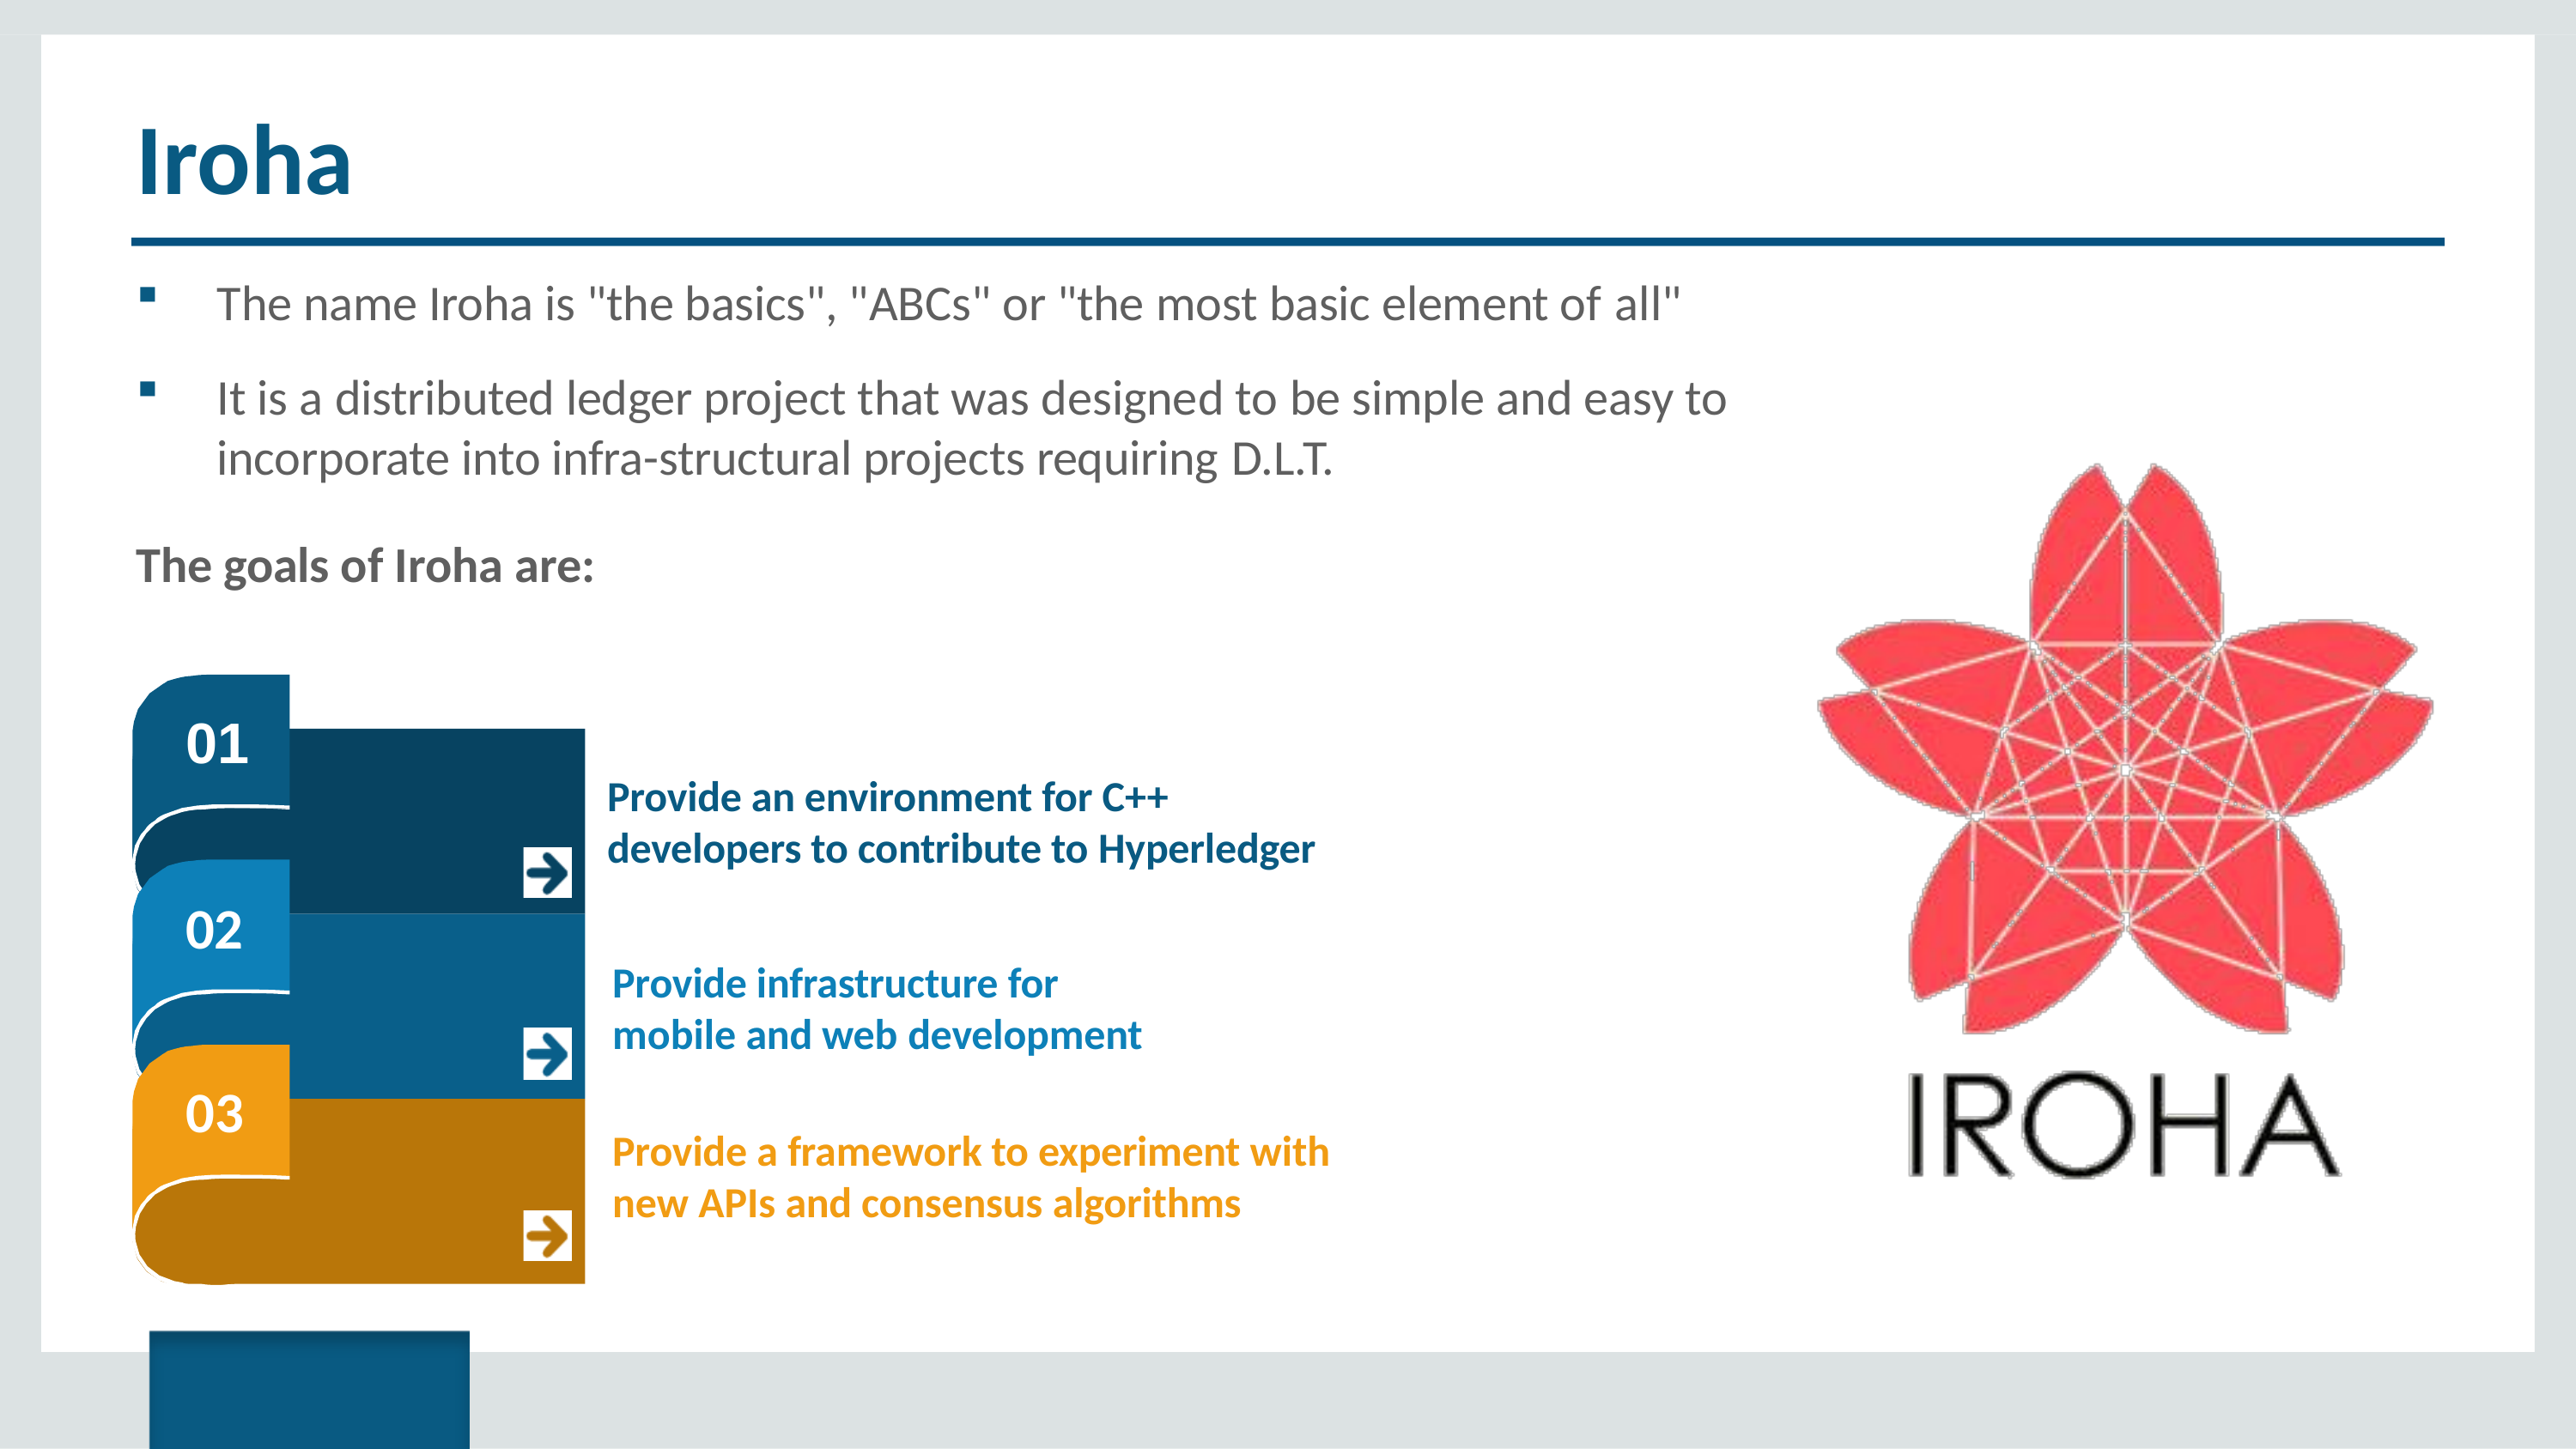

# Iroha
The name Iroha is "the basics", "ABCs" or "the most basic element of all"
It is a distributed ledger project that was designed to be simple and easy to  incorporate into infra-structural projects requiring D.L.T.

The goals of Iroha are:

01
Provide an environment for C++
developers to contribute to Hyperledger
02
Provide infrastructure for
mobile and web development

03

Provide a framework to experiment with
new APIs and consensus algorithms